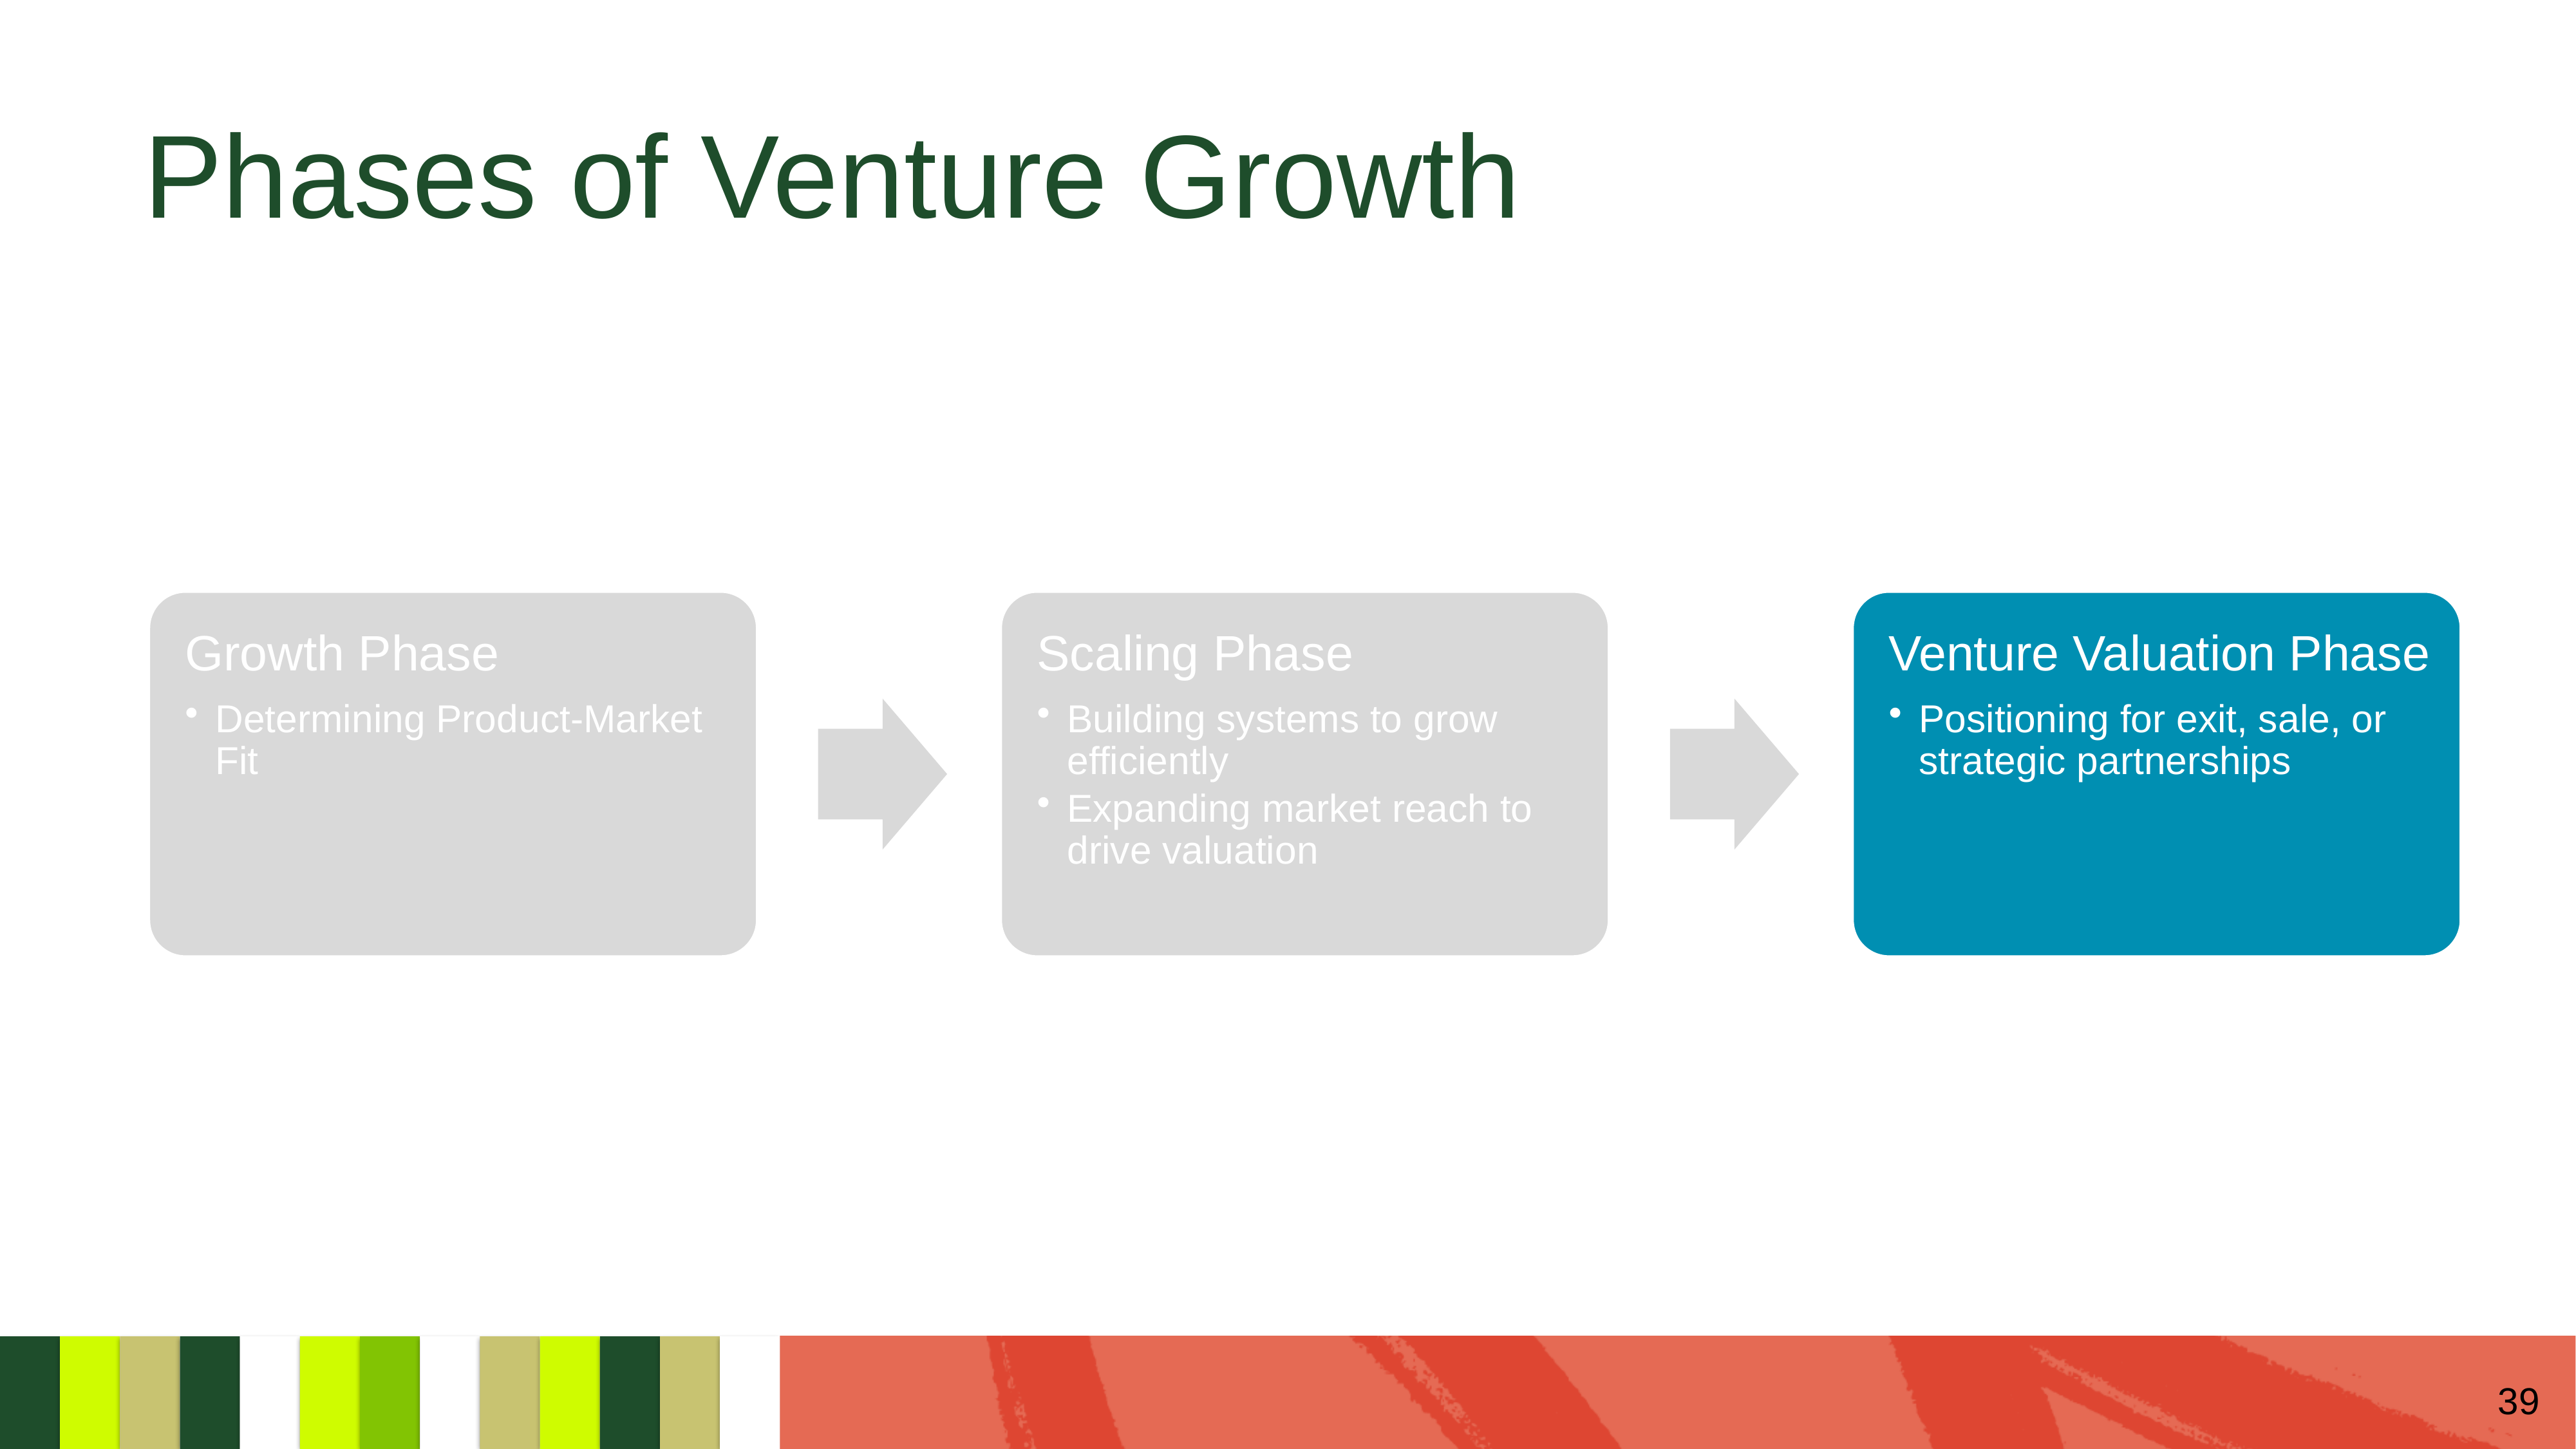

Phases of Venture Growth
Growth Phase
Determining Product-Market Fit

Scaling Phase
Building systems to grow efficiently
Expanding market reach to drive valuation

Venture Valuation Phase
Positioning for exit, sale, or strategic partnerships
39